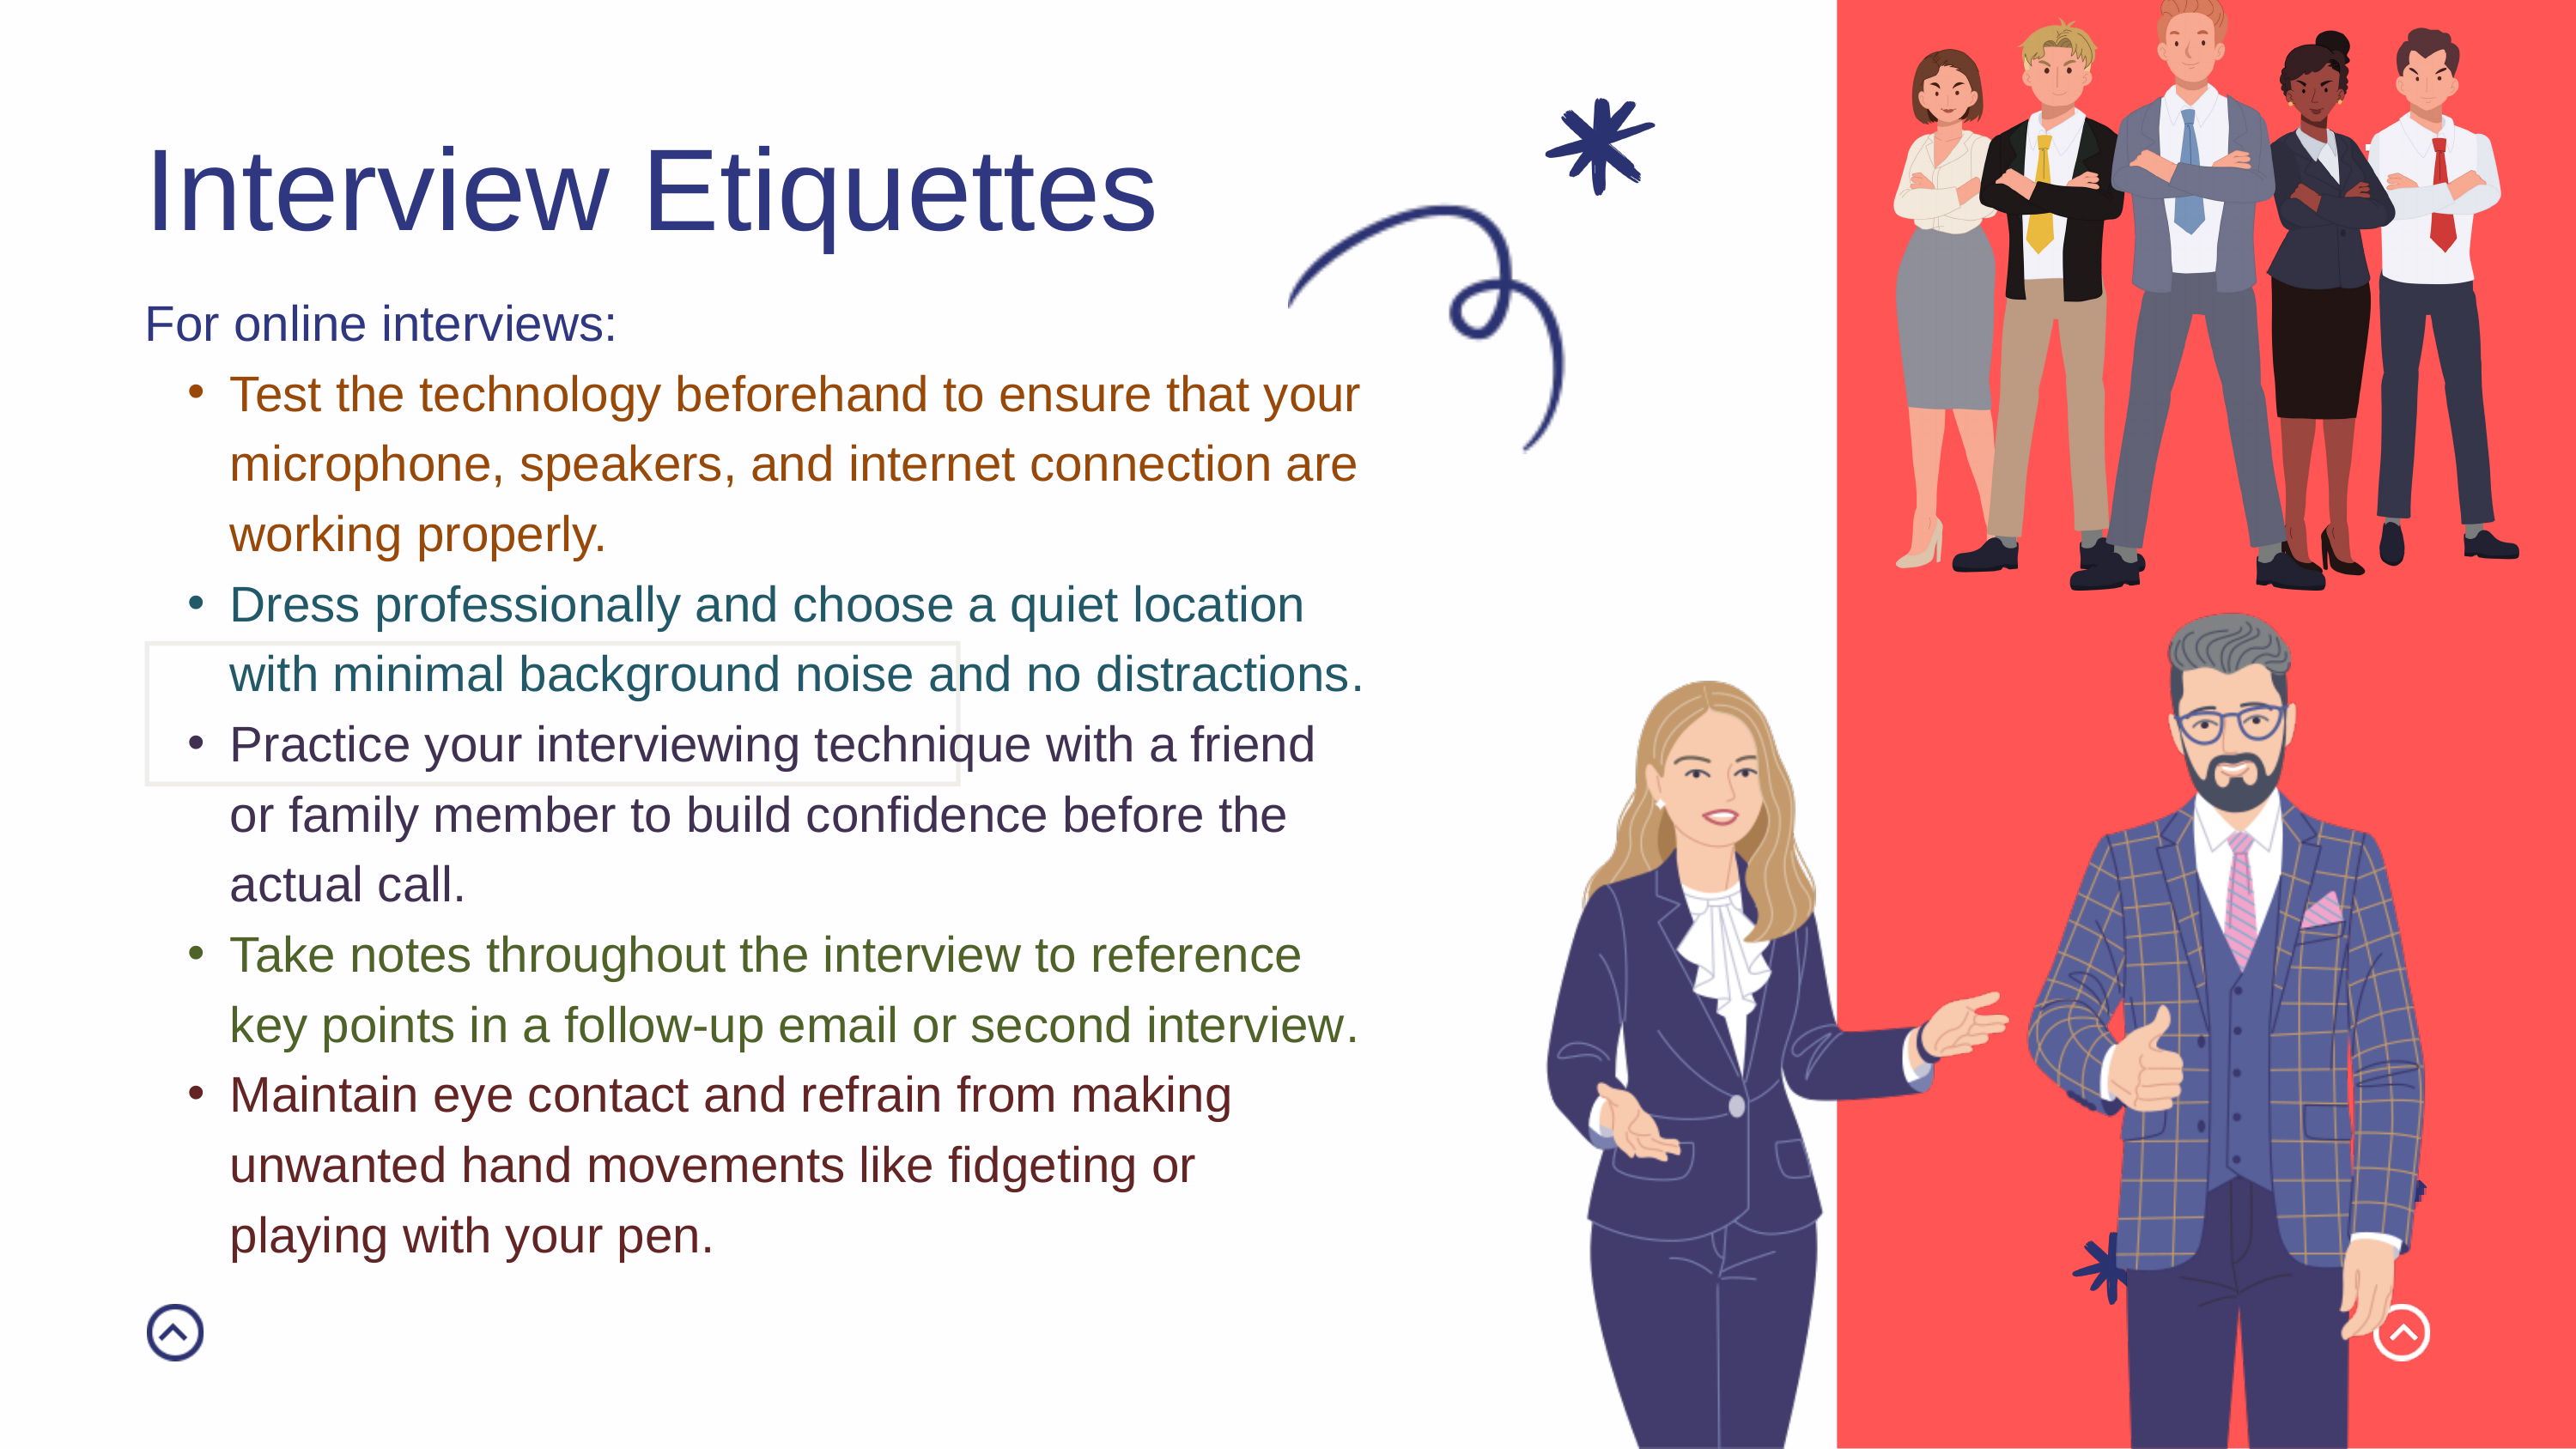

Interview Etiquettes

For online interviews:
Test the technology beforehand to ensure that your microphone, speakers, and internet connection are working properly.
Dress professionally and choose a quiet location with minimal background noise and no distractions.
Practice your interviewing technique with a friend or family member to build confidence before the actual call.
Take notes throughout the interview to reference key points in a follow-up email or second interview.
Maintain eye contact and refrain from making unwanted hand movements like fidgeting or playing with your pen.